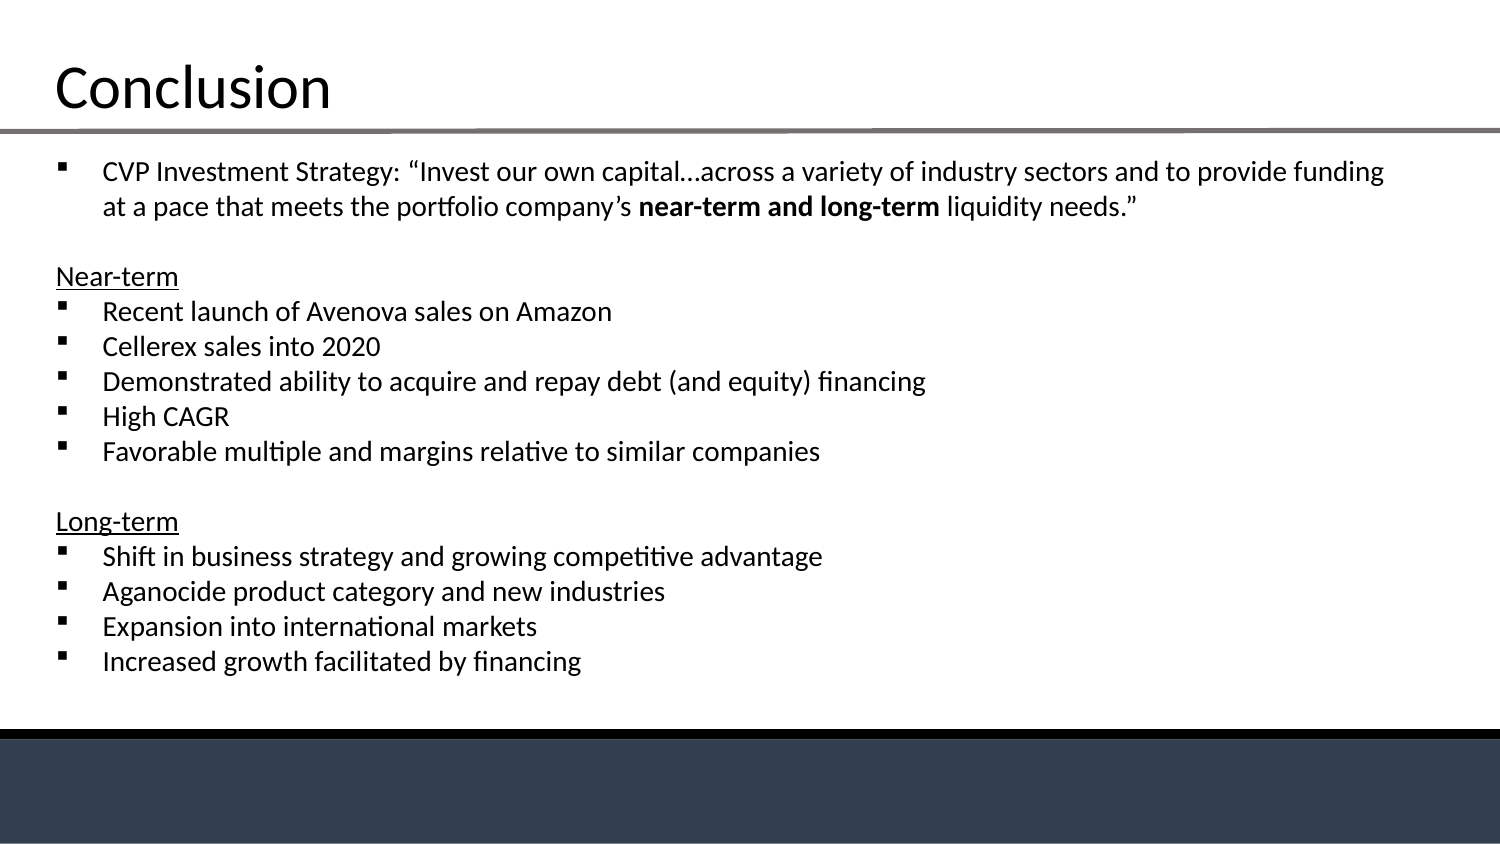

Conclusion
CVP Investment Strategy: “Invest our own capital…across a variety of industry sectors and to provide funding at a pace that meets the portfolio company’s near-term and long-term liquidity needs.”

Near-term
Recent launch of Avenova sales on Amazon
Cellerex sales into 2020
Demonstrated ability to acquire and repay debt (and equity) financing
High CAGR
Favorable multiple and margins relative to similar companies

Long-term
Shift in business strategy and growing competitive advantage
Aganocide product category and new industries
Expansion into international markets
Increased growth facilitated by financing